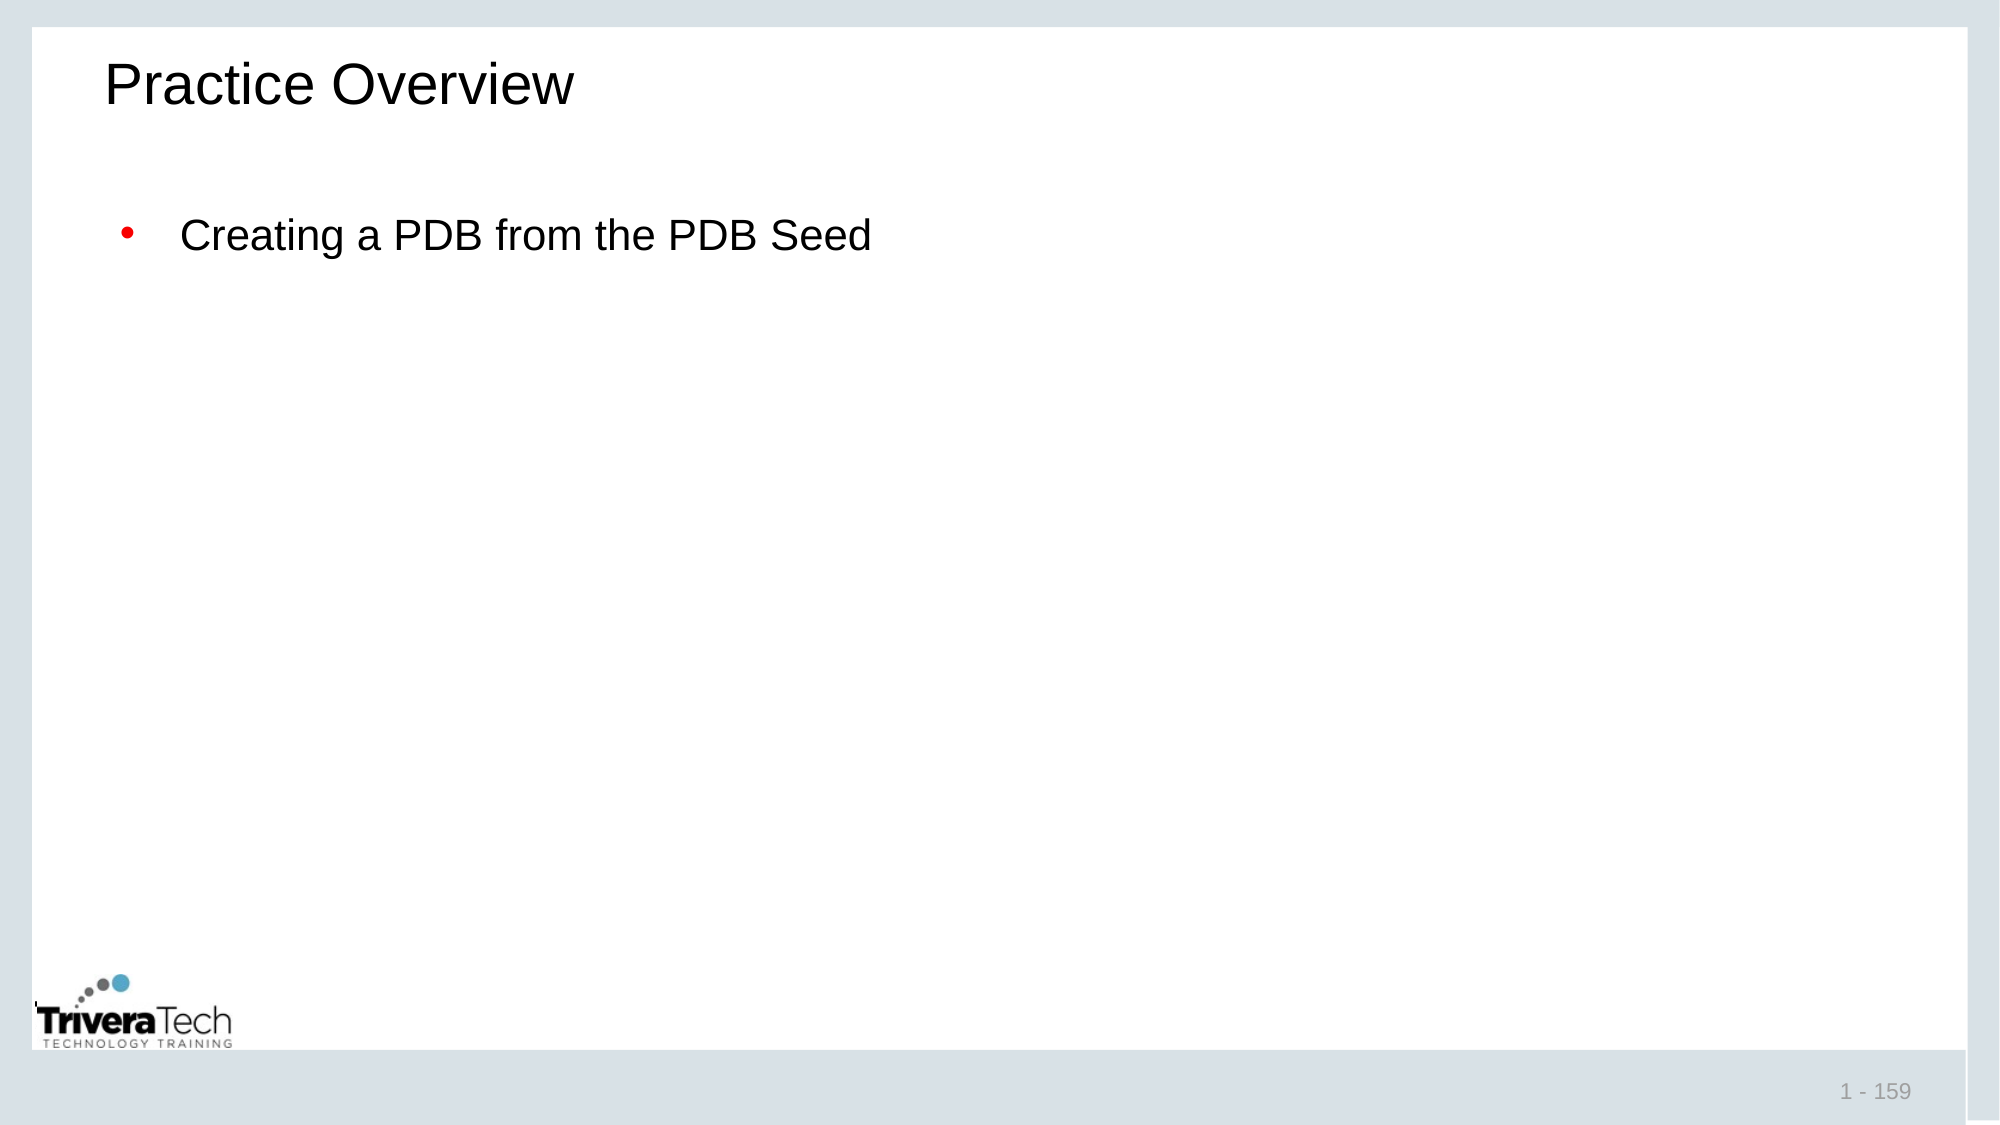

# Practice Overview
Creating a PDB from the PDB Seed